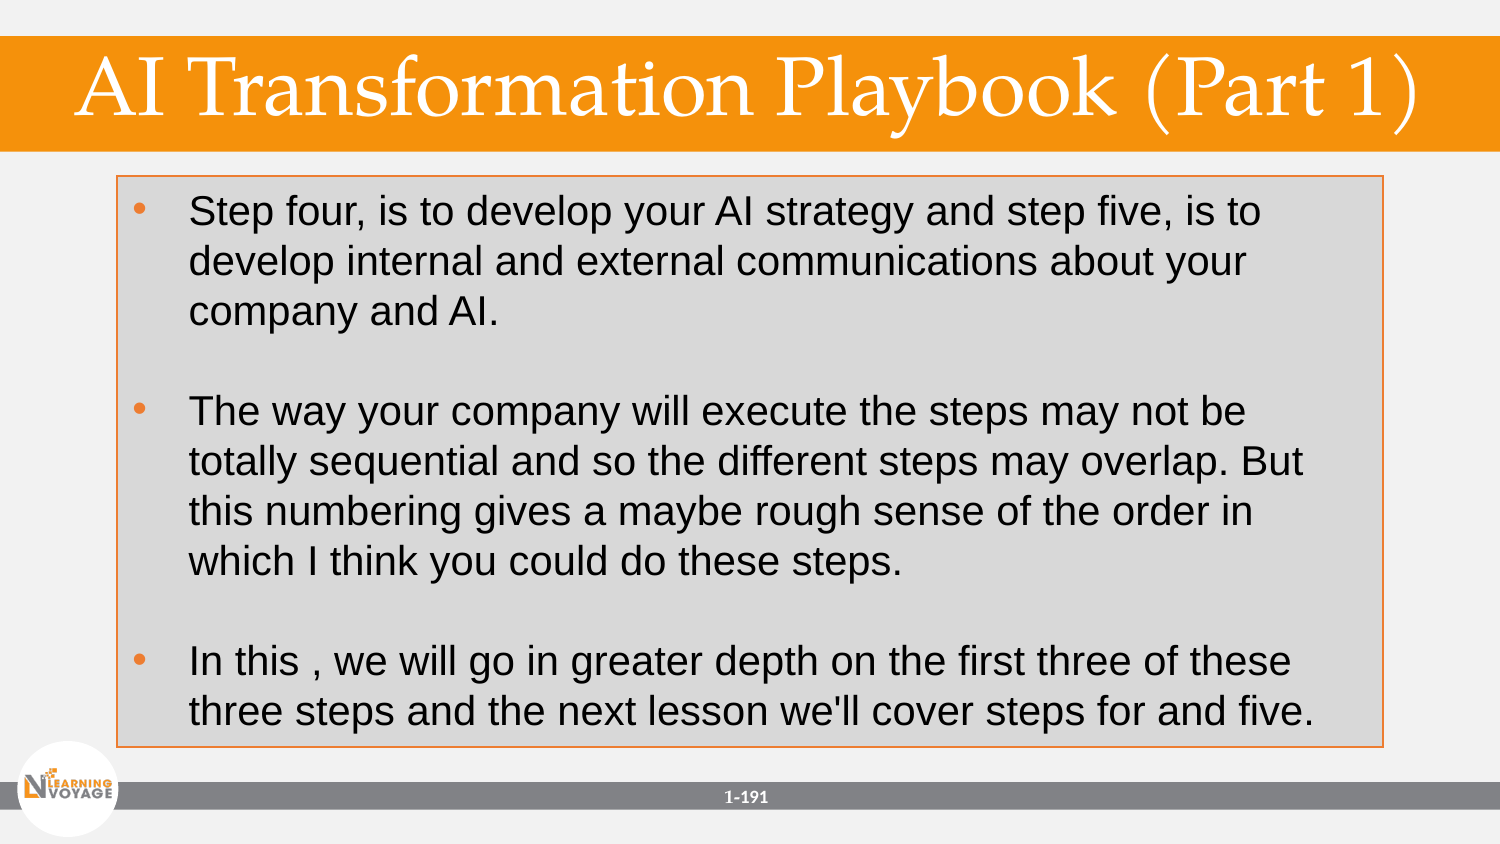

AI Transformation Playbook (Part 1)
Step four, is to develop your AI strategy and step five, is to develop internal and external communications about your company and AI.

The way your company will execute the steps may not be totally sequential and so the different steps may overlap. But this numbering gives a maybe rough sense of the order in which I think you could do these steps.

In this , we will go in greater depth on the first three of these three steps and the next lesson we'll cover steps for and five.
1-191